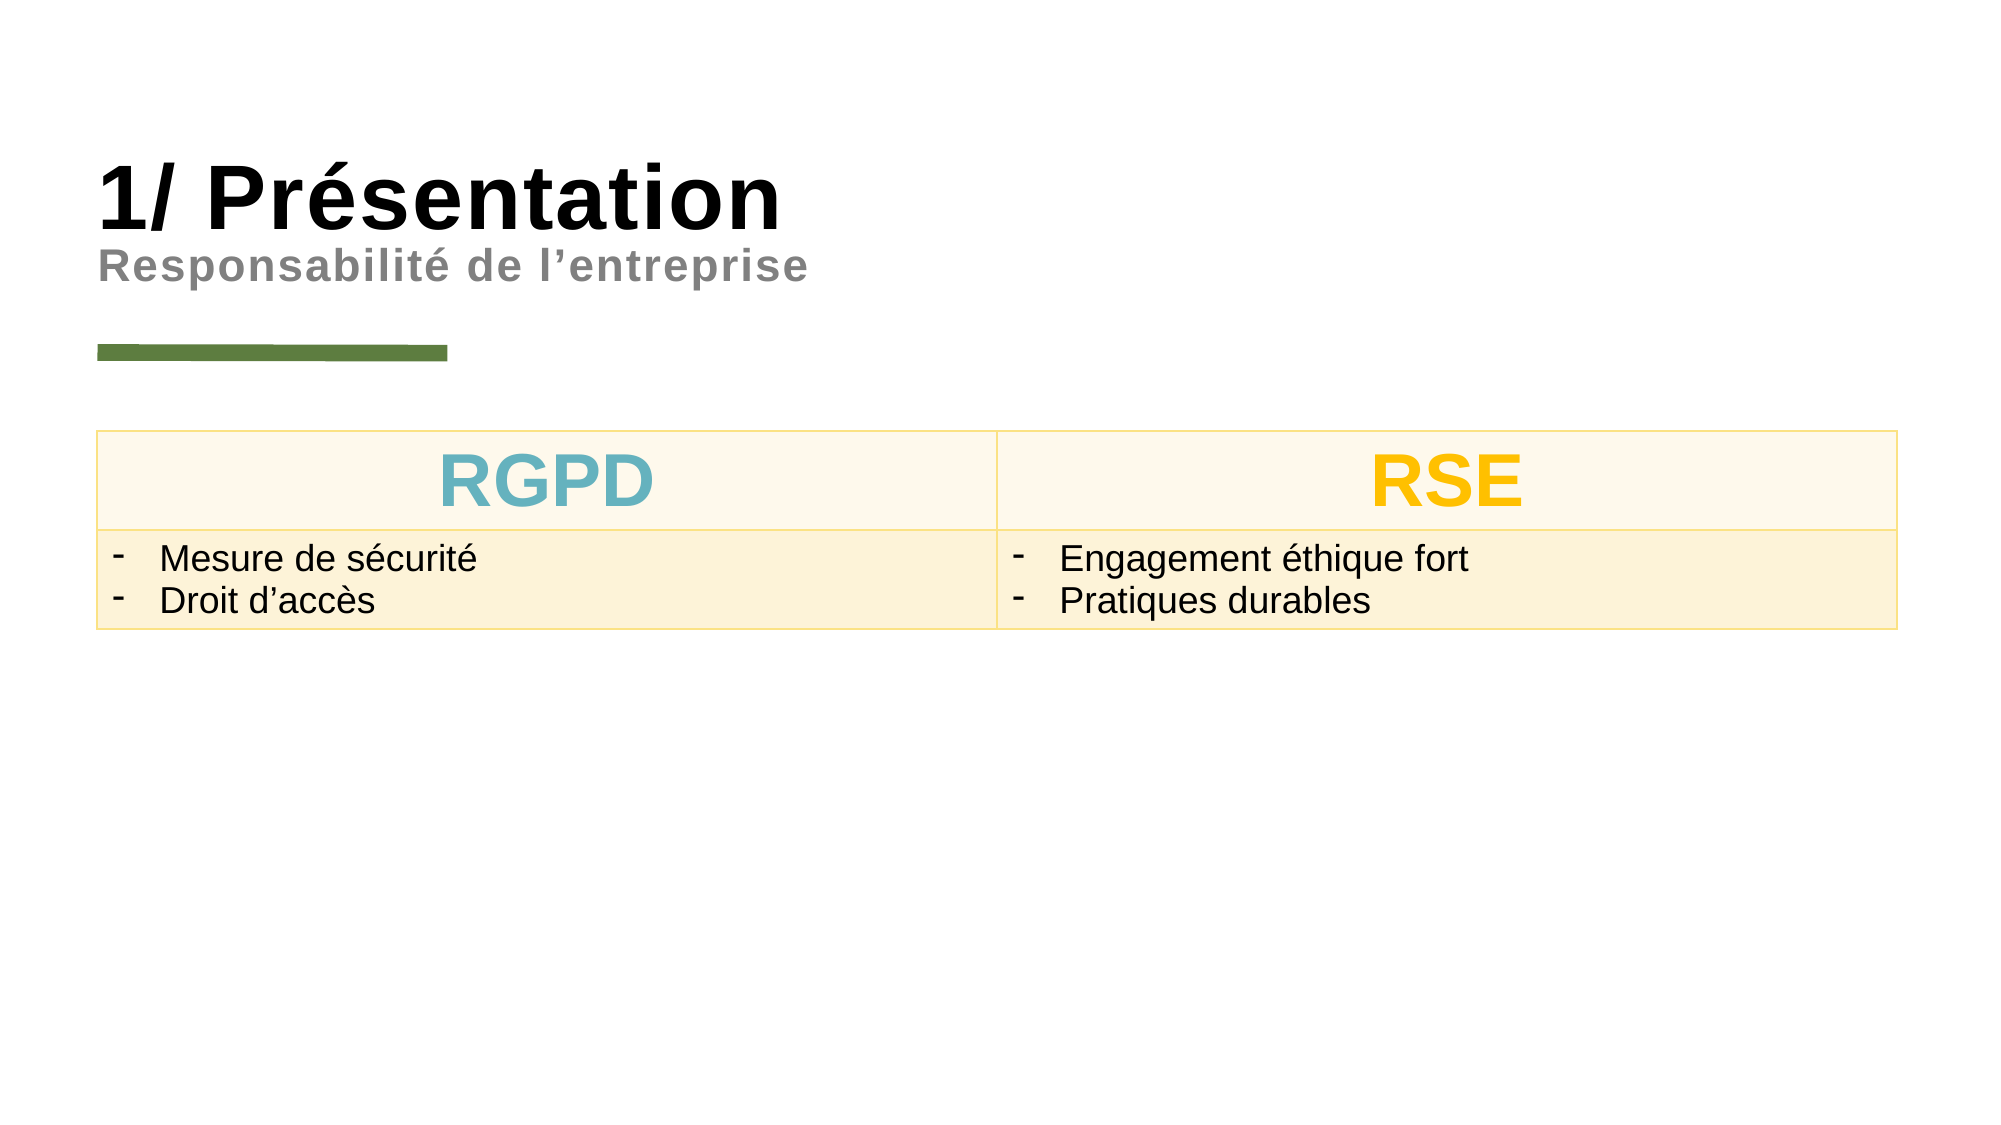

# 1/ Présentation Responsabilité de l’entreprise
| RGPD | RSE |
| --- | --- |
| Mesure de sécurité Droit d’accès | Engagement éthique fort Pratiques durables |